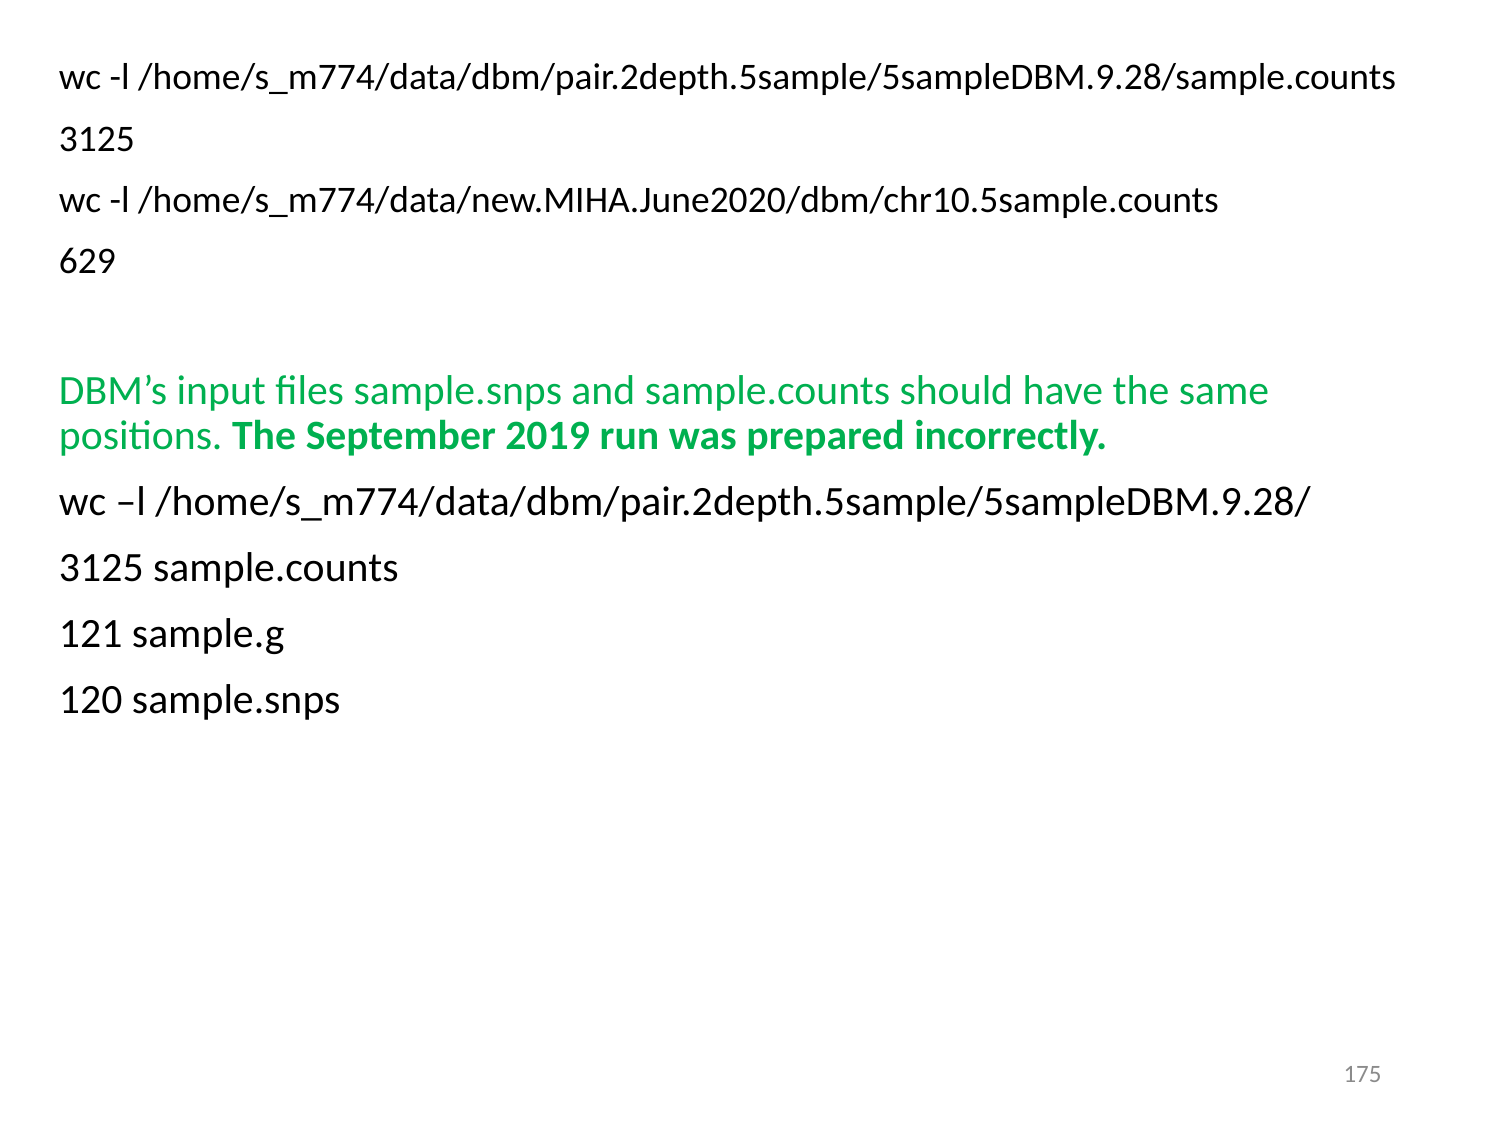

wc -l /home/s_m774/data/dbm/pair.2depth.5sample/5sampleDBM.9.28/sample.counts
3125
wc -l /home/s_m774/data/new.MIHA.June2020/dbm/chr10.5sample.counts
629

DBM’s input files sample.snps and sample.counts should have the same positions. The September 2019 run was prepared incorrectly.
wc –l /home/s_m774/data/dbm/pair.2depth.5sample/5sampleDBM.9.28/
3125 sample.counts
121 sample.g
120 sample.snps

175